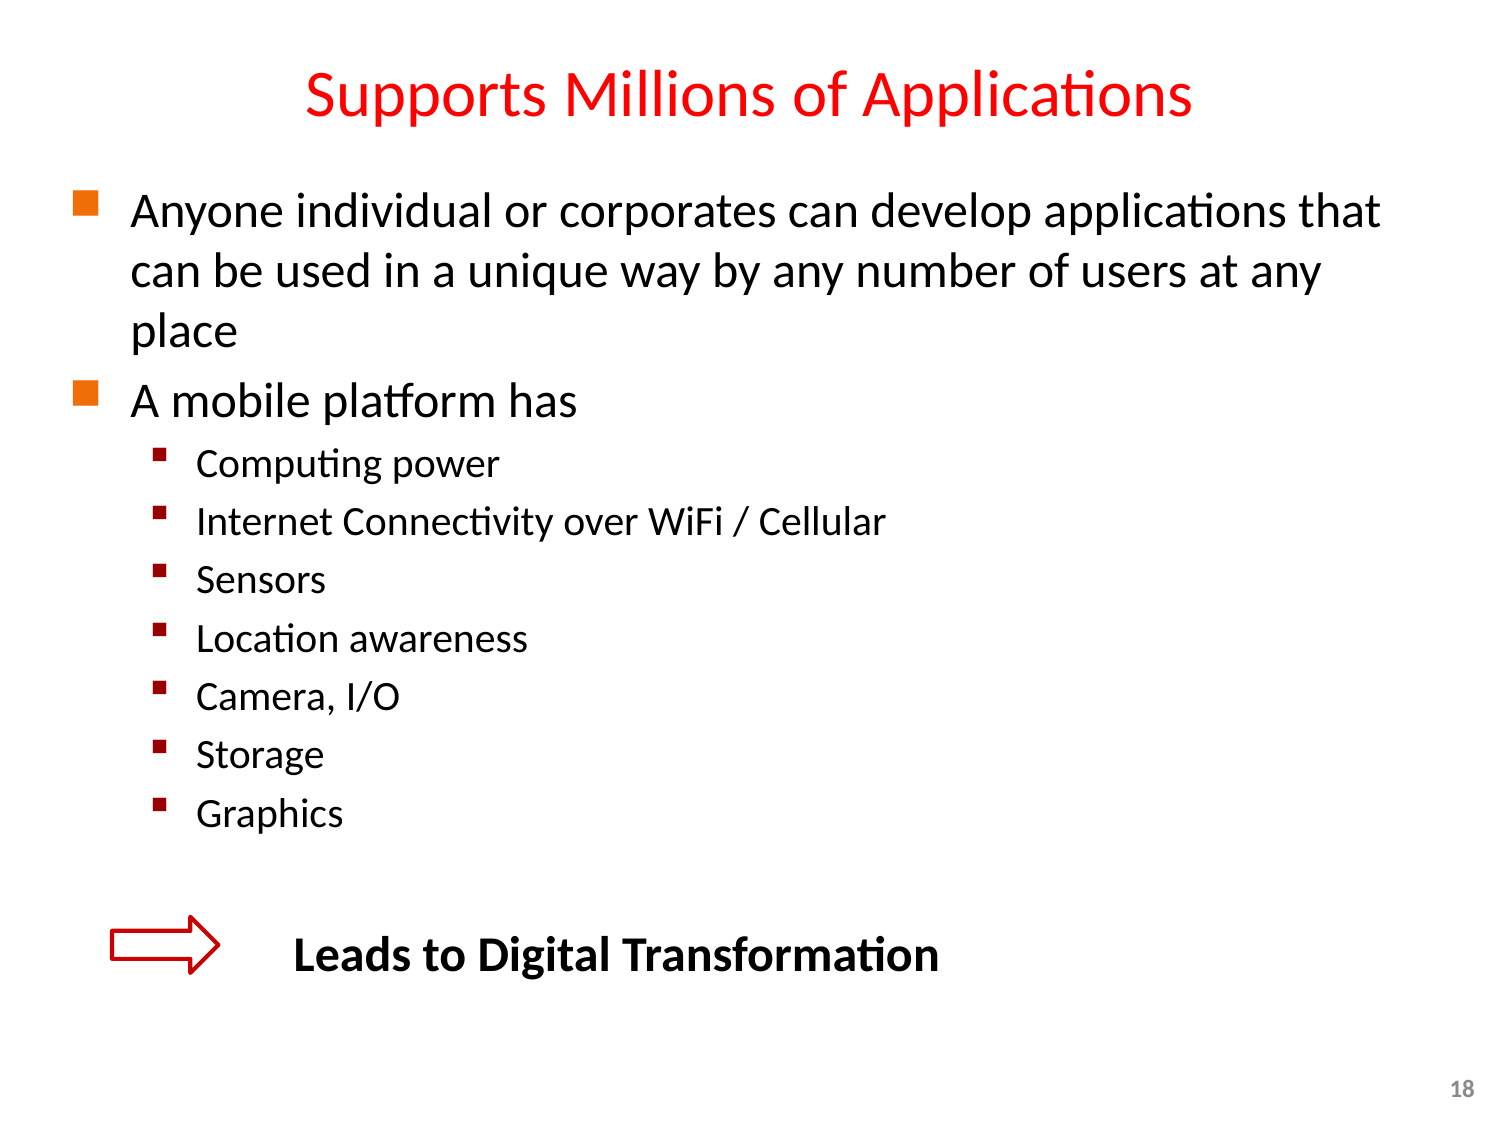

# Supports Millions of Applications
Anyone individual or corporates can develop applications that can be used in a unique way by any number of users at any place
A mobile platform has
Computing power
Internet Connectivity over WiFi / Cellular
Sensors
Location awareness
Camera, I/O
Storage
Graphics

Leads to Digital Transformation